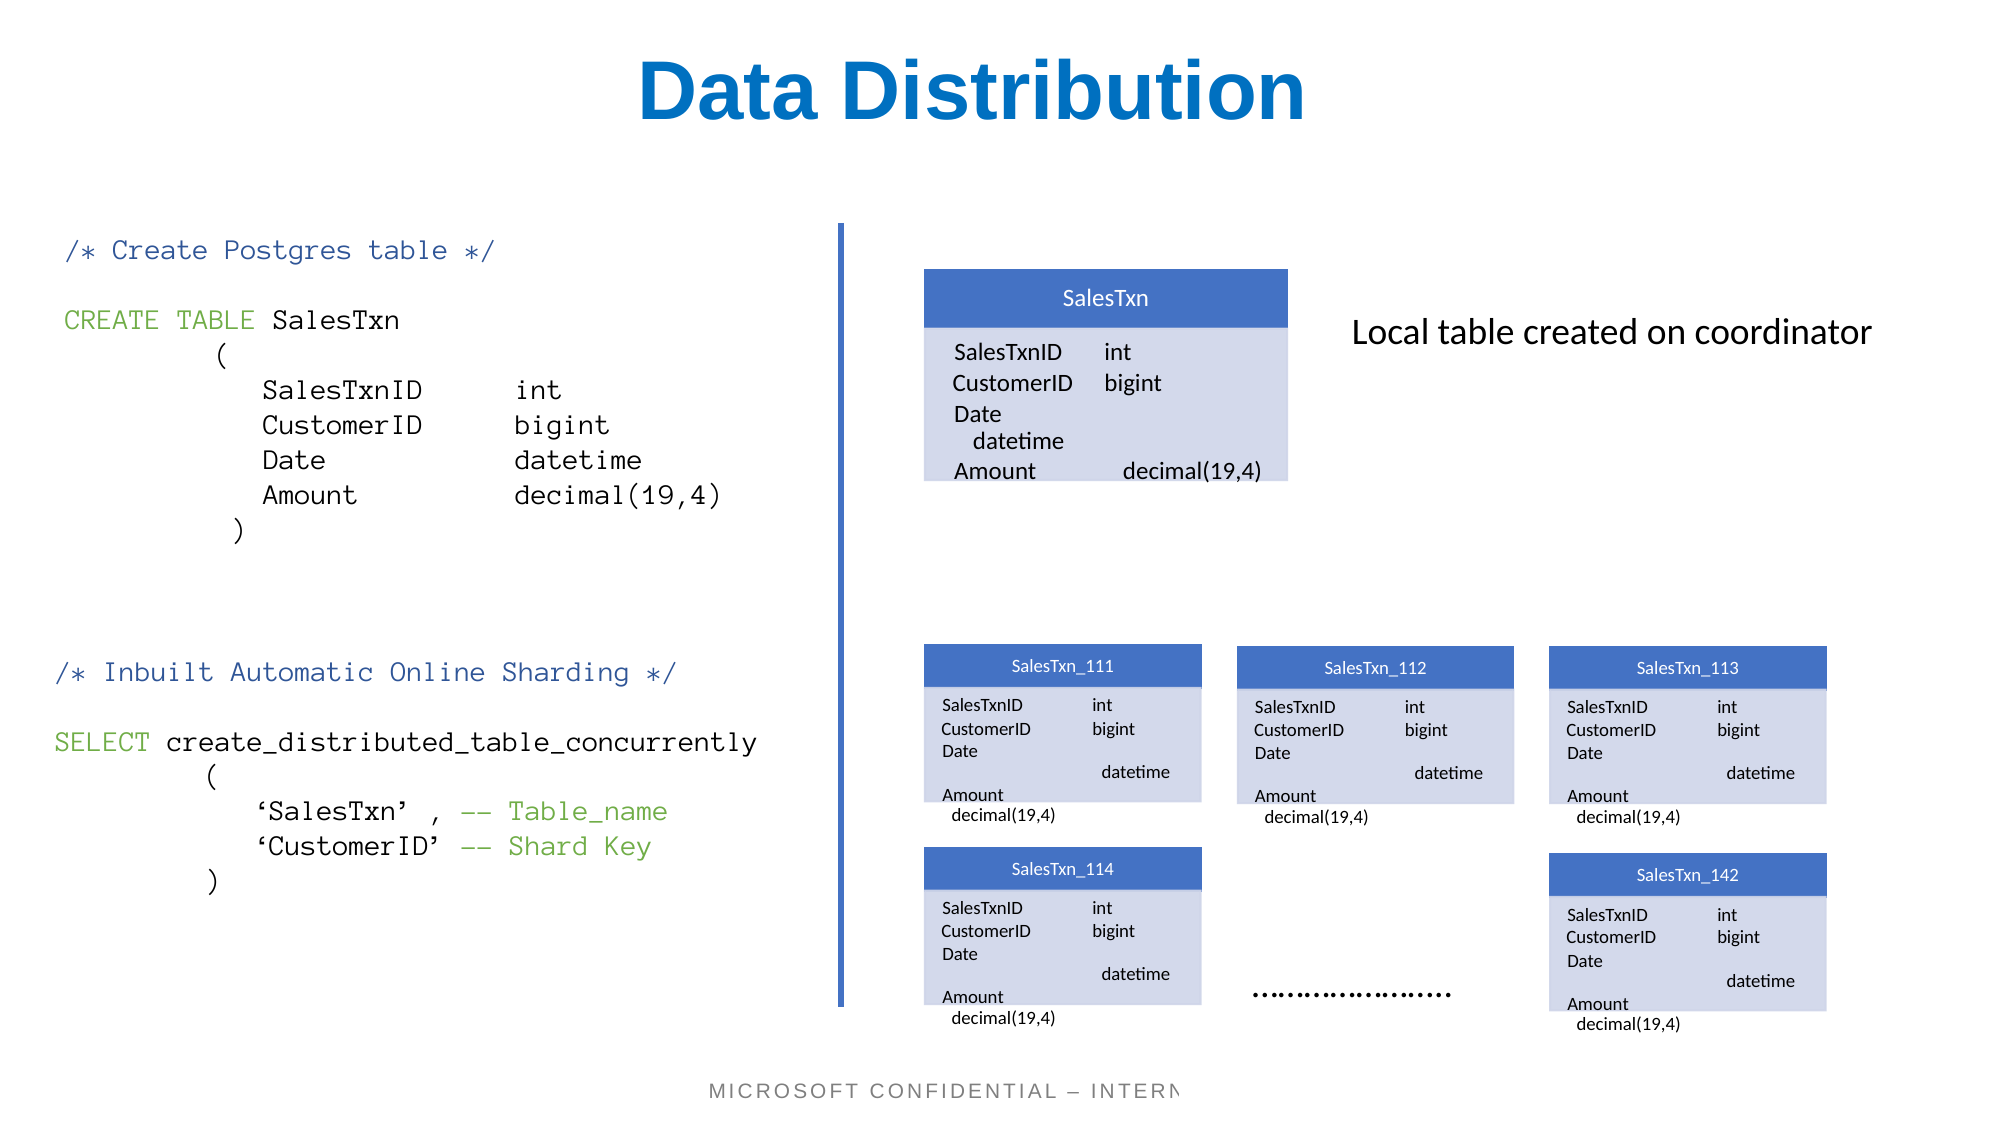

# Data Distribution
/* Create Postgres table */

CREATE TABLE SalesTxn
	(
	   SalesTxnID	int
	   CustomerID	bigint
	   Date		datetime
	   Amount		decimal(19,4)
	 )
SalesTxn
	SalesTxnID	int
   CustomerID 	bigint
Date		datetime
Amount	decimal(19,4)
Local table created on coordinator
SalesTxn_111
	SalesTxnID	int
  CustomerID 	bigint
Date		datetime
Amount	decimal(19,4)
/* Inbuilt Automatic Online Sharding */

SELECT create_distributed_table_concurrently
	(
	   ‘SalesTxn’ , -- Table_name
	   ‘CustomerID’ -- Shard Key
	)
SalesTxn_112
	SalesTxnID	int
  CustomerID 	bigint
Date		datetime
Amount	decimal(19,4)
SalesTxn_113
	SalesTxnID	int
  CustomerID 	bigint
Date		datetime
Amount	decimal(19,4)
SalesTxn_114
	SalesTxnID	int
  CustomerID 	bigint
Date		datetime
Amount	decimal(19,4)
SalesTxn_142
	SalesTxnID	int
  CustomerID 	bigint
Date		datetime
Amount	decimal(19,4)
…………………..